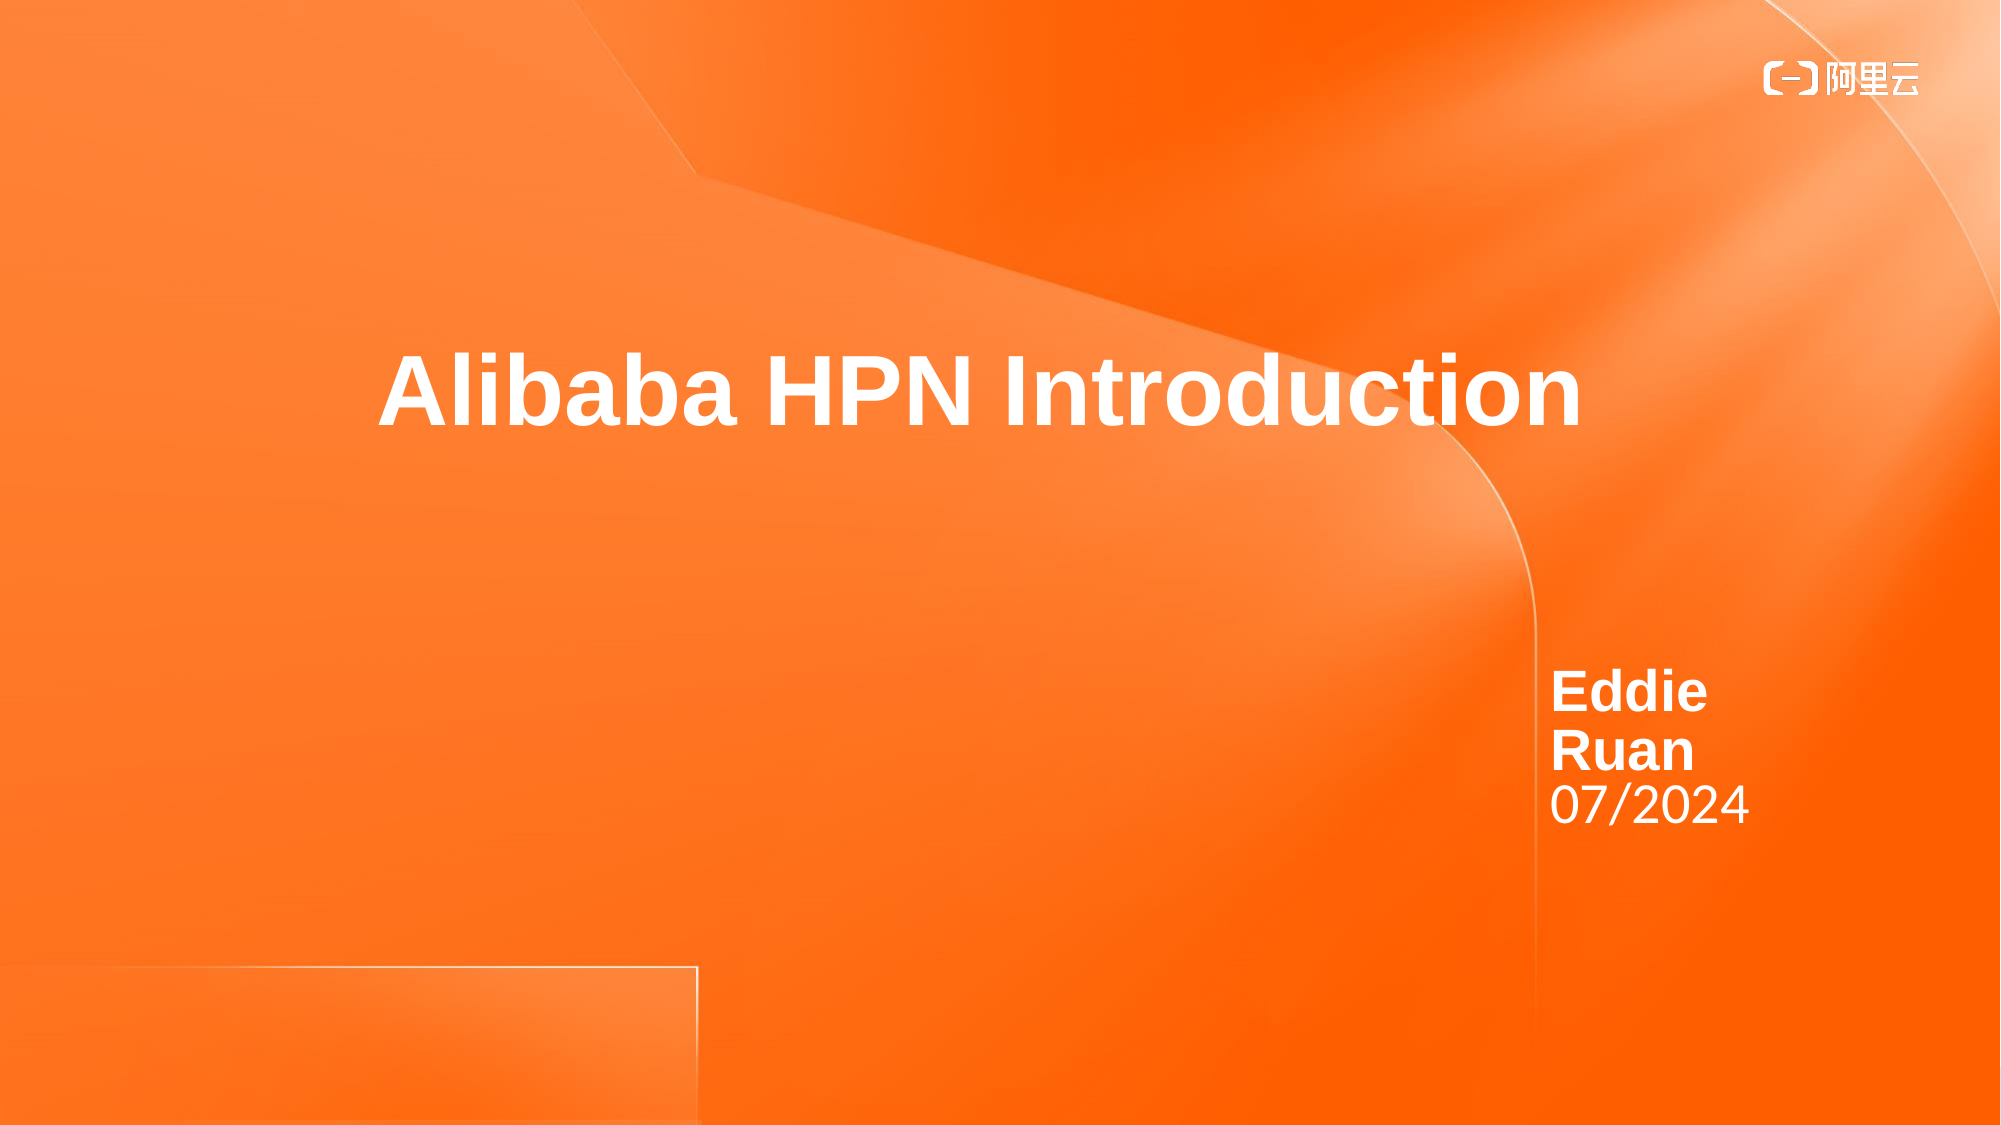

# Alibaba HPN Introduction
Eddie Ruan
07/2024